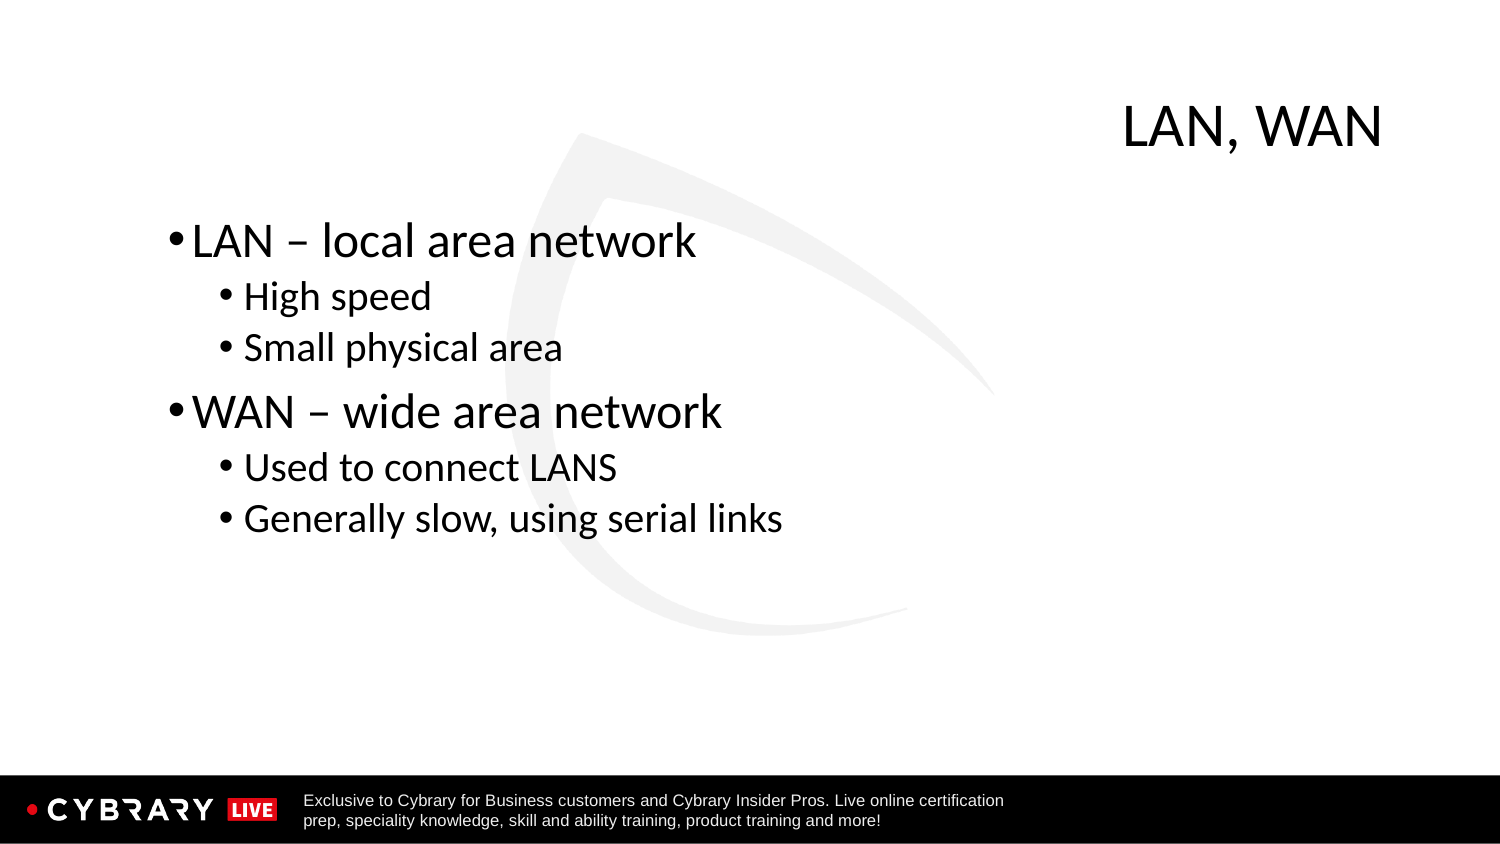

# LAN, WAN
LAN – local area network
High speed
Small physical area
WAN – wide area network
Used to connect LANS
Generally slow, using serial links
101